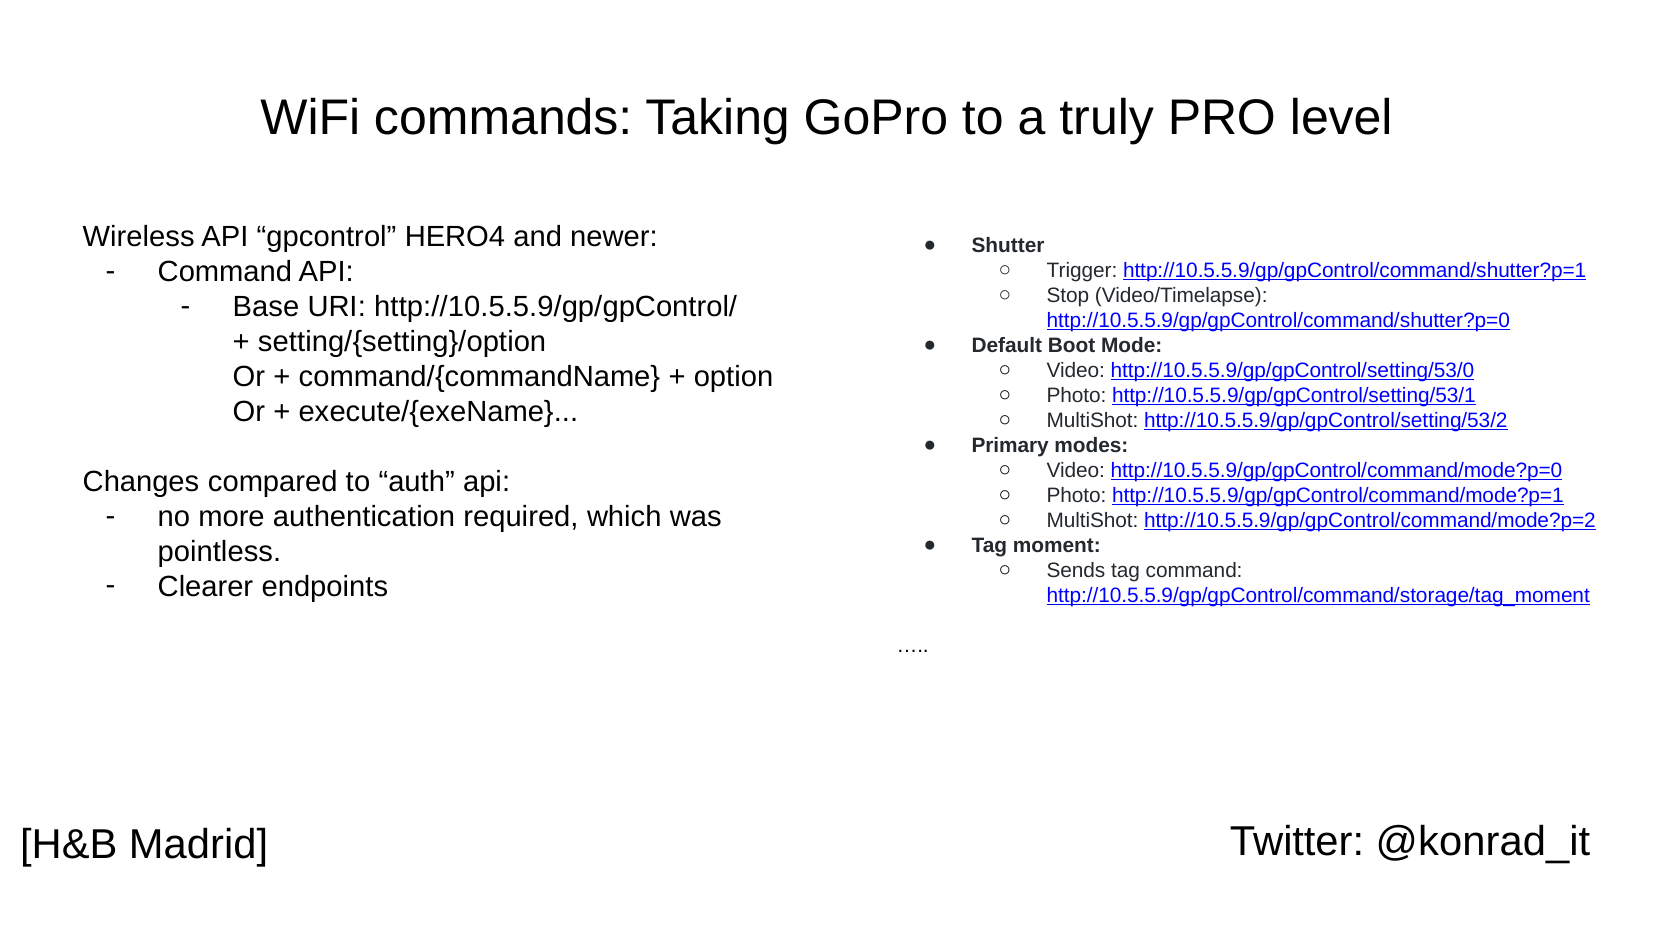

# WiFi commands: Taking GoPro to a truly PRO level
Shutter
Trigger: http://10.5.5.9/gp/gpControl/command/shutter?p=1
Stop (Video/Timelapse): http://10.5.5.9/gp/gpControl/command/shutter?p=0
Default Boot Mode:
Video: http://10.5.5.9/gp/gpControl/setting/53/0
Photo: http://10.5.5.9/gp/gpControl/setting/53/1
MultiShot: http://10.5.5.9/gp/gpControl/setting/53/2
Primary modes:
Video: http://10.5.5.9/gp/gpControl/command/mode?p=0
Photo: http://10.5.5.9/gp/gpControl/command/mode?p=1
MultiShot: http://10.5.5.9/gp/gpControl/command/mode?p=2
Tag moment:
Sends tag command: http://10.5.5.9/gp/gpControl/command/storage/tag_moment
…..
Wireless API “gpcontrol” HERO4 and newer:
Command API:
Base URI: http://10.5.5.9/gp/gpControl/
+ setting/{setting}/option
Or + command/{commandName} + option
Or + execute/{exeName}...

Changes compared to “auth” api:
no more authentication required, which was pointless.
Clearer endpoints

Twitter: @konrad_it
[H&B Madrid]